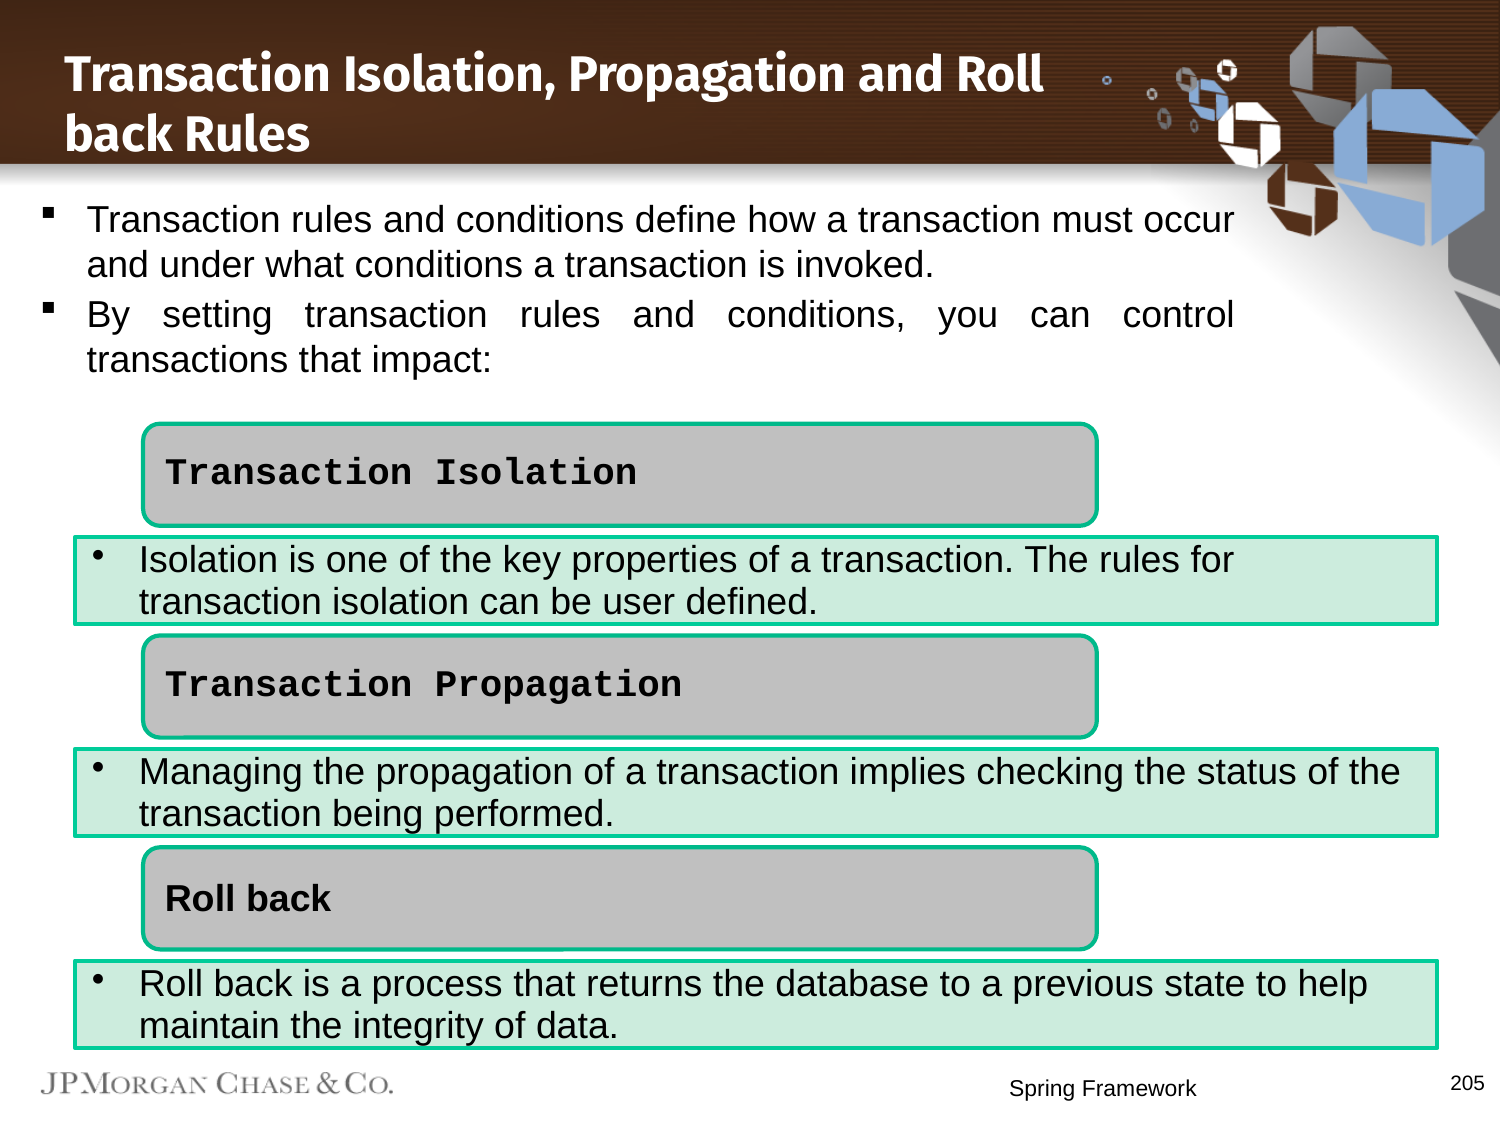

Transaction Isolation, Propagation and Roll back Rules
Transaction rules and conditions define how a transaction must occur and under what conditions a transaction is invoked.
By setting transaction rules and conditions, you can control transactions that impact:
Transaction Isolation
Isolation is one of the key properties of a transaction. The rules for transaction isolation can be user defined.
Transaction Propagation
Managing the propagation of a transaction implies checking the status of the transaction being performed.
Roll back is a process that returns the database to a previous state to help maintain the integrity of data.
Roll back
205
Spring Framework